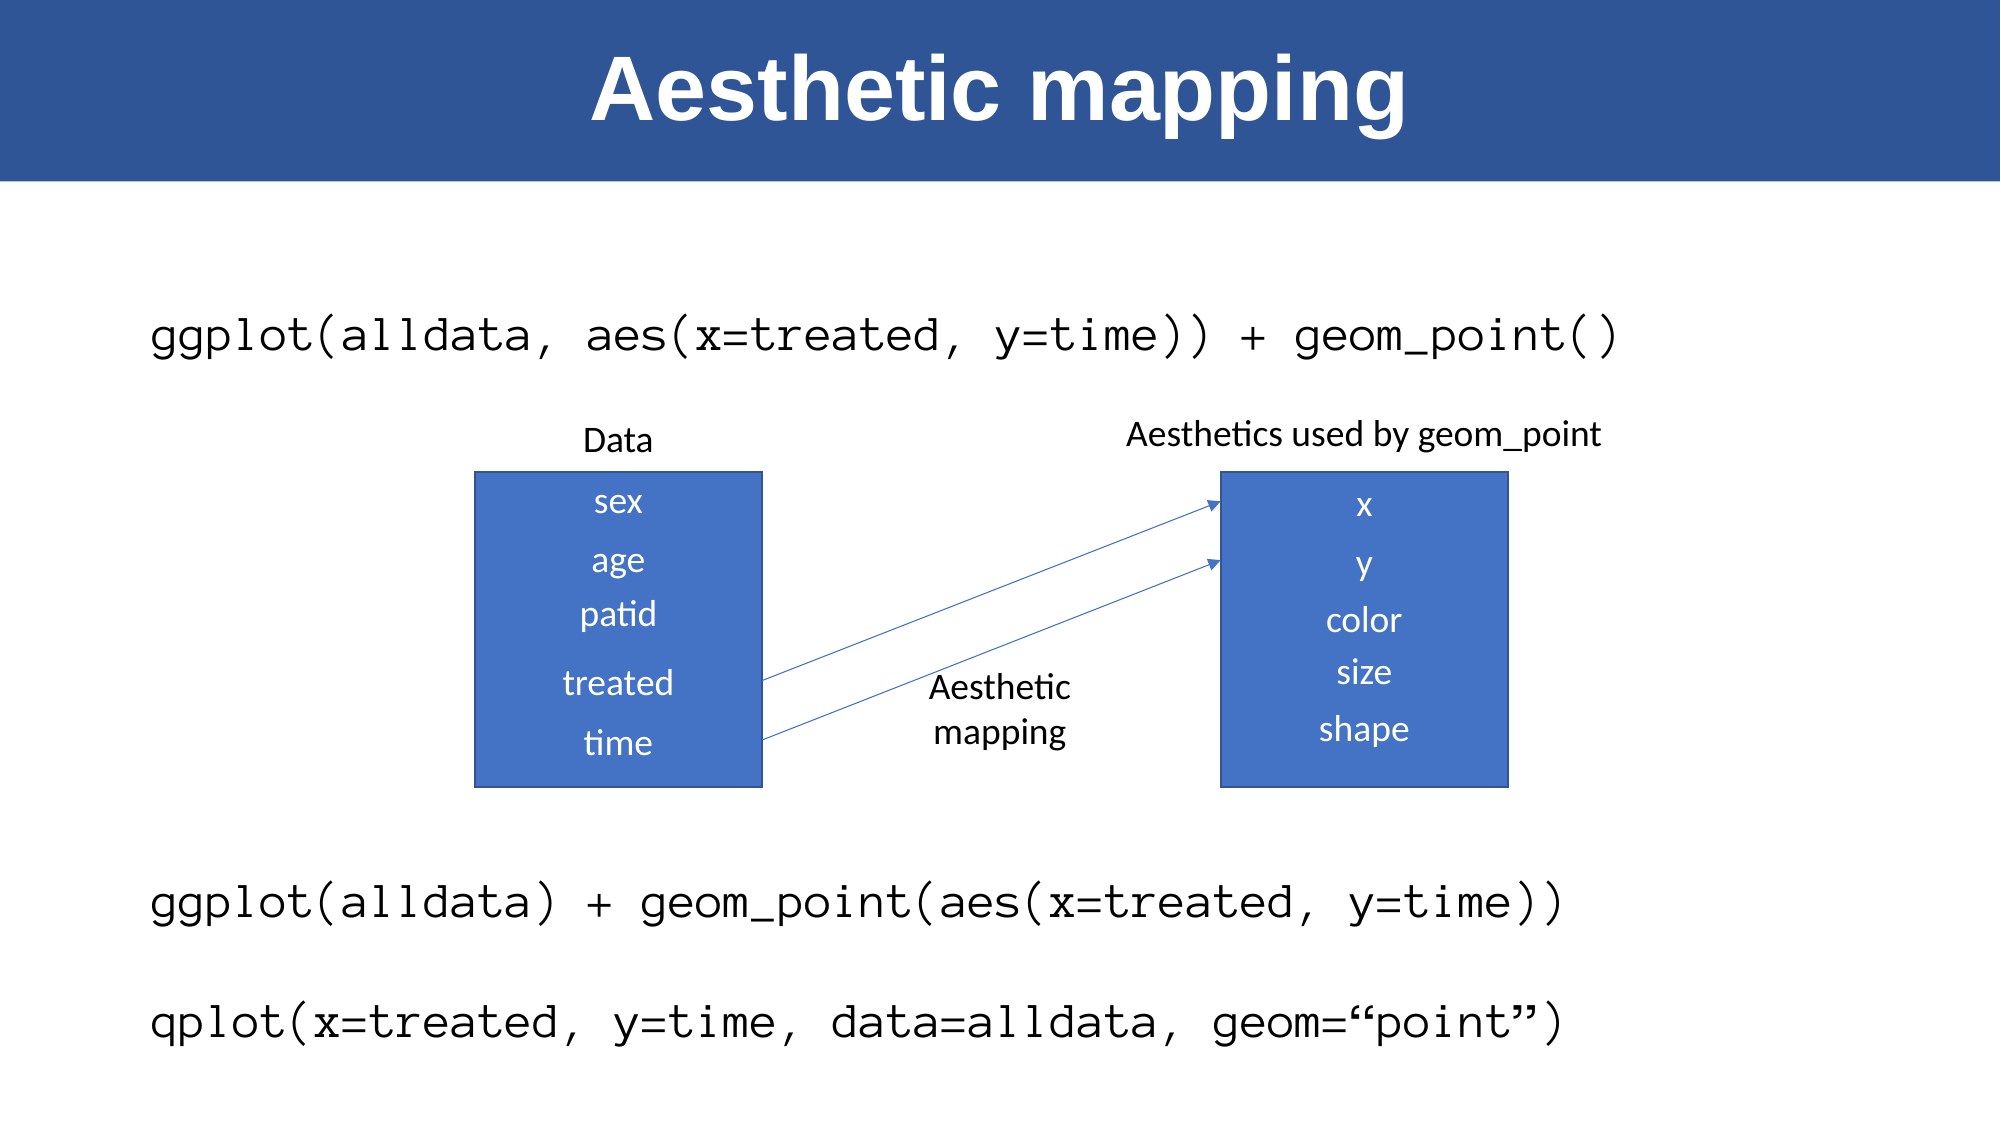

# Aesthetic mapping
ggplot(alldata, aes(x=treated, y=time)) + geom_point()

Aesthetics used by geom_point
Data
sex
x

age
y
patid
color
size
treated
Aesthetic mapping
shape
time
ggplot(alldata) + geom_point(aes(x=treated, y=time))

qplot(x=treated, y=time, data=alldata, geom=“point”)